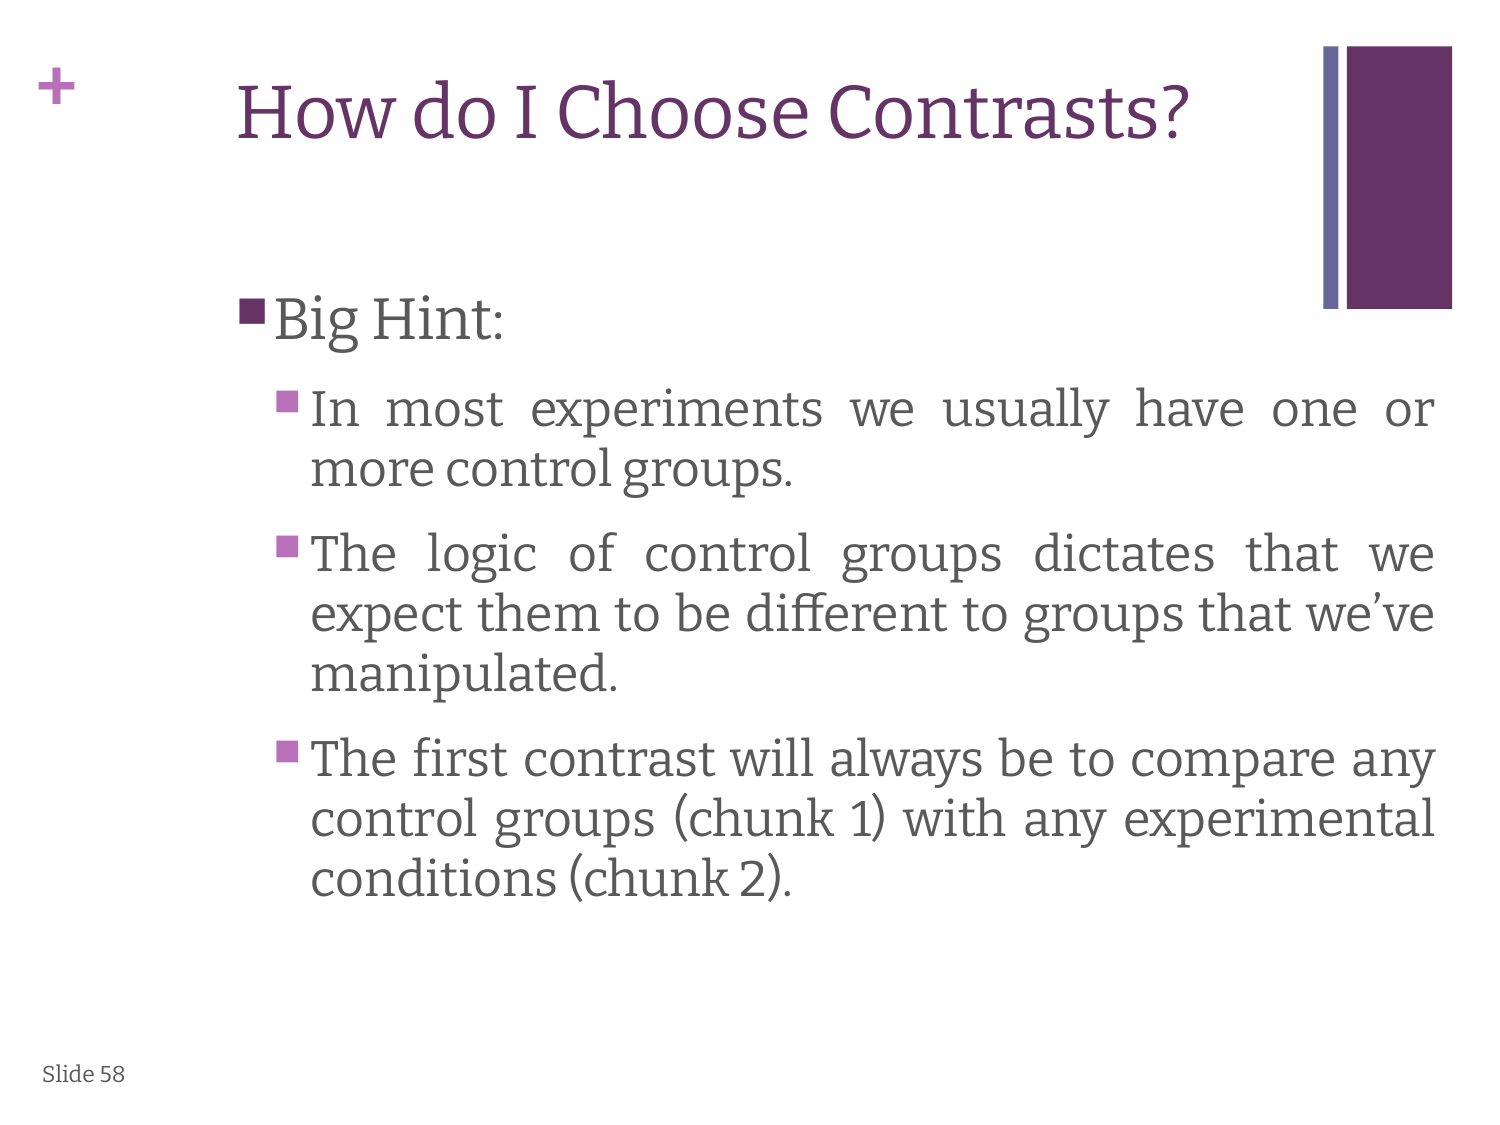

# How do I Choose Contrasts?
Big Hint:
In most experiments we usually have one or more control groups.
The logic of control groups dictates that we expect them to be different to groups that we’ve manipulated.
The first contrast will always be to compare any control groups (chunk 1) with any experimental conditions (chunk 2).
Slide 58